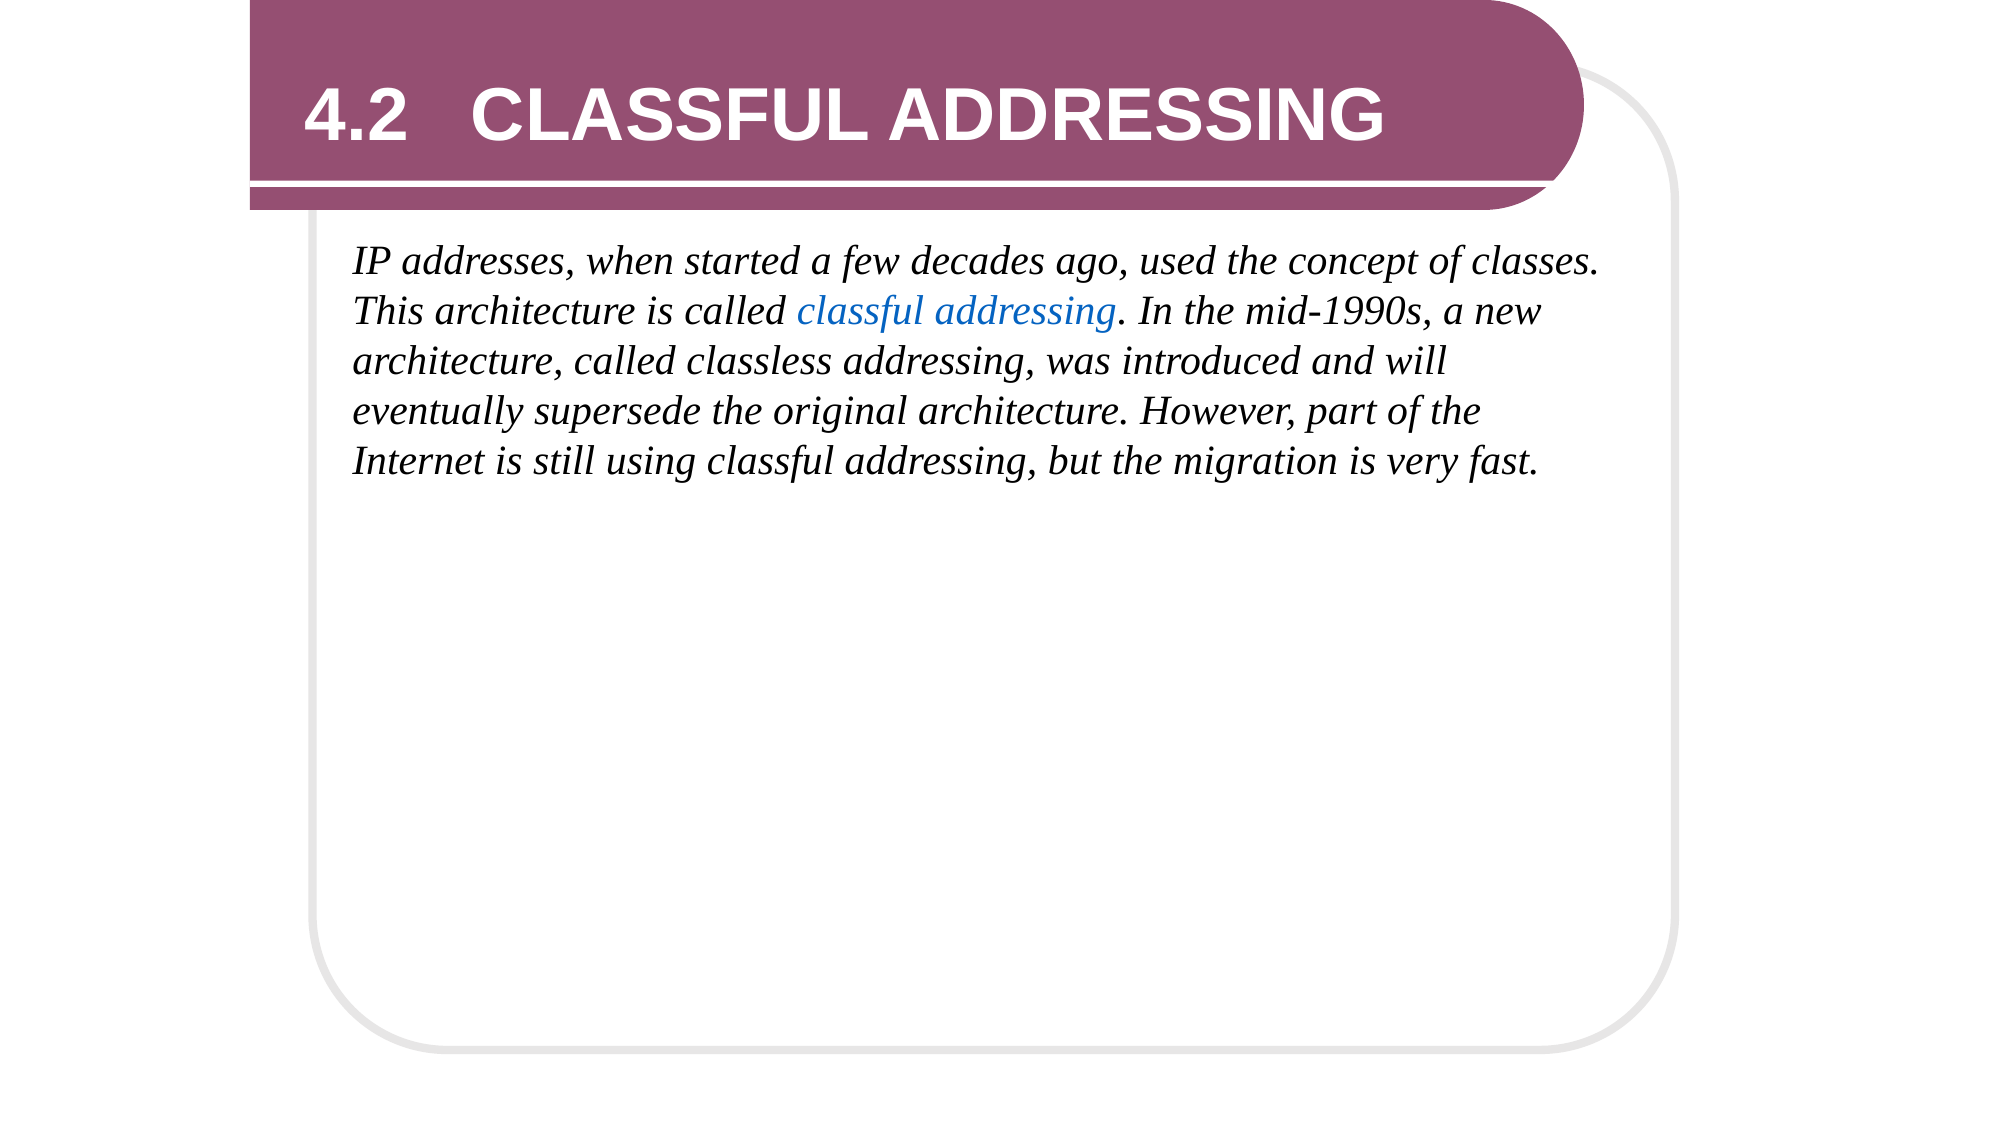

4.2   CLASSFUL ADDRESSING
IP addresses, when started a few decades ago, used the concept of classes. This architecture is called classful addressing. In the mid-1990s, a new architecture, called classless addressing, was introduced and will eventually supersede the original architecture. However, part of the Internet is still using classful addressing, but the migration is very fast.